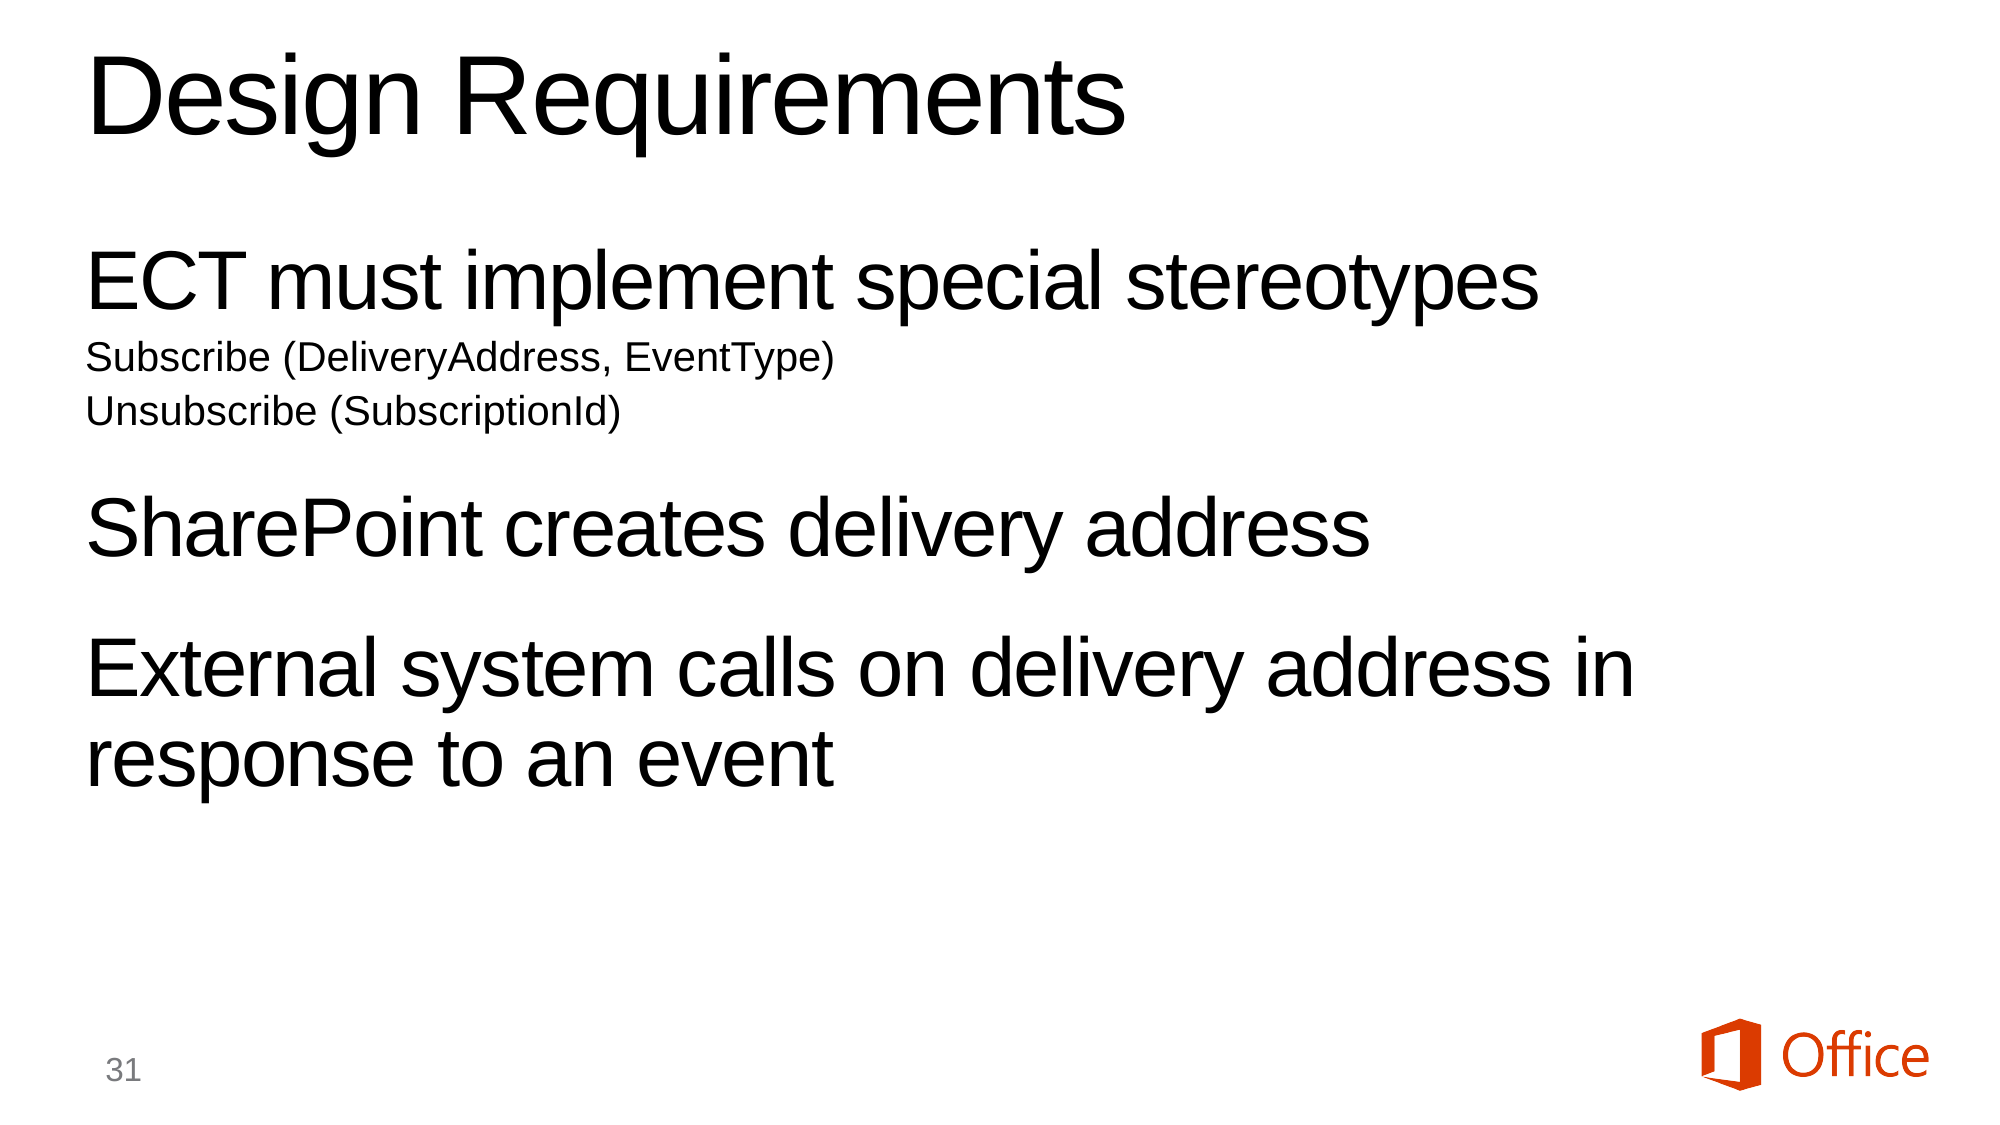

# Design Requirements
ECT must implement special stereotypes
Subscribe (DeliveryAddress, EventType)
Unsubscribe (SubscriptionId)
SharePoint creates delivery address
External system calls on delivery address in response to an event
31